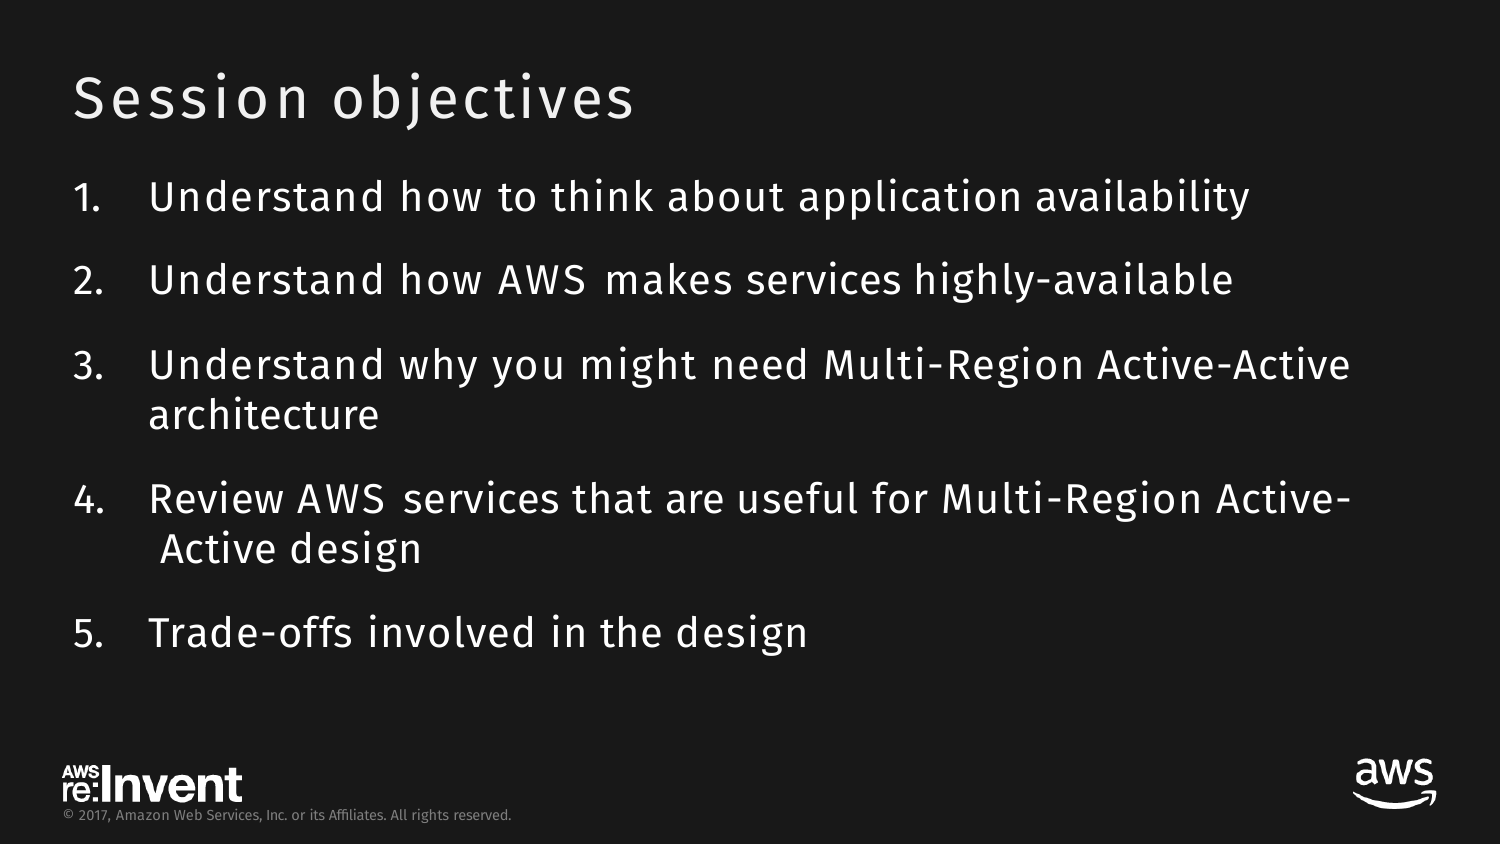

# Session	objectives
Understand how to think about application availability
Understand how AWS makes services highly-available
Understand why you might need Multi-Region Active-Active
architecture
Review AWS services that are useful for Multi-Region Active-  Active design
Trade-offs involved in the design
© 2017, Amazon Web Services, Inc. or its Affiliates. All rights reserved.